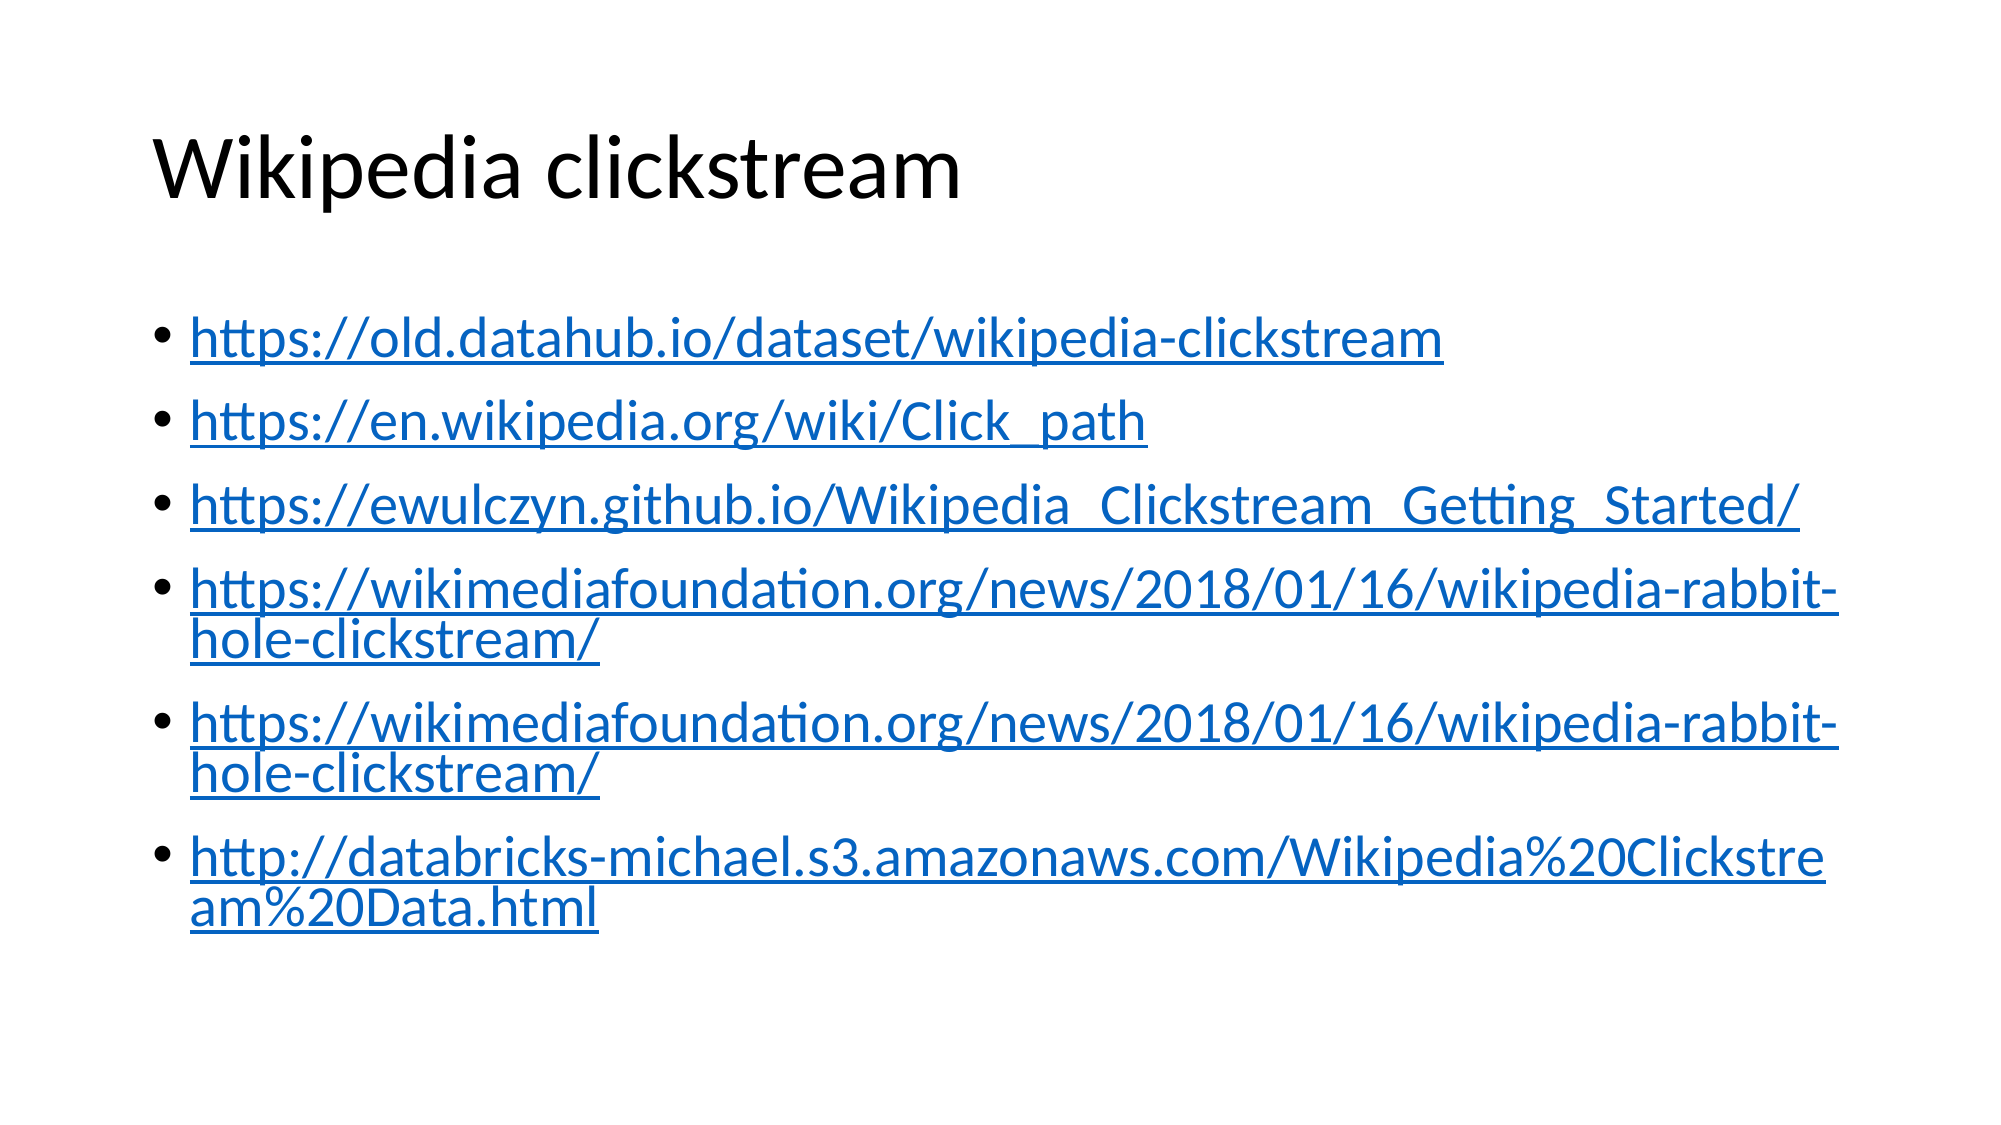

# Wikipedia clickstream
https://old.datahub.io/dataset/wikipedia-clickstream
https://en.wikipedia.org/wiki/Click_path
https://ewulczyn.github.io/Wikipedia_Clickstream_Getting_Started/
https://wikimediafoundation.org/news/2018/01/16/wikipedia-rabbit-hole-clickstream/
https://wikimediafoundation.org/news/2018/01/16/wikipedia-rabbit-hole-clickstream/
http://databricks-michael.s3.amazonaws.com/Wikipedia%20Clickstream%20Data.html